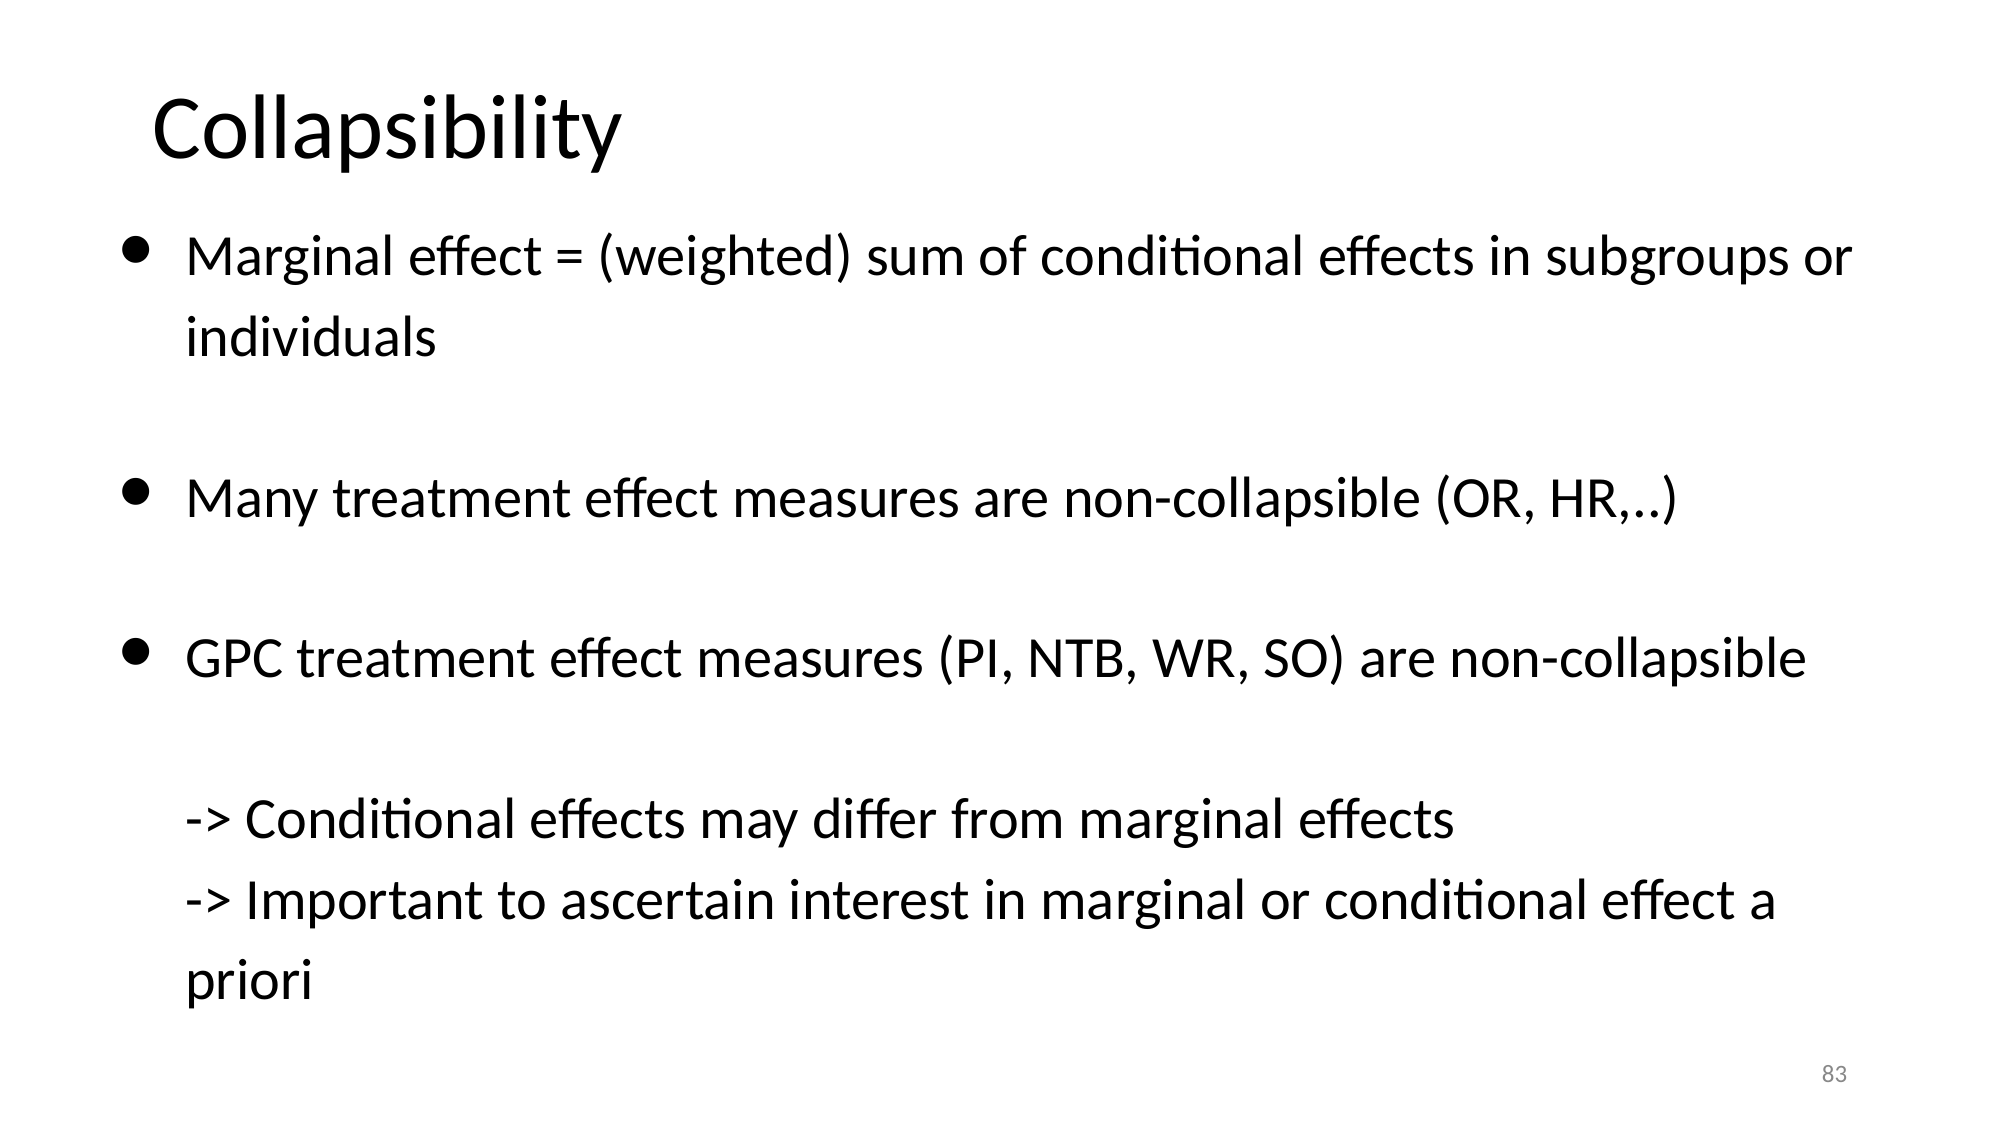

# Collapsibility
Marginal effect = (weighted) sum of conditional effects in subgroups or individuals

Many treatment effect measures are non-collapsible (OR, HR,..)

GPC treatment effect measures (PI, NTB, WR, SO) are non-collapsible

-> Conditional effects may differ from marginal effects
-> Important to ascertain interest in marginal or conditional effect a priori
83